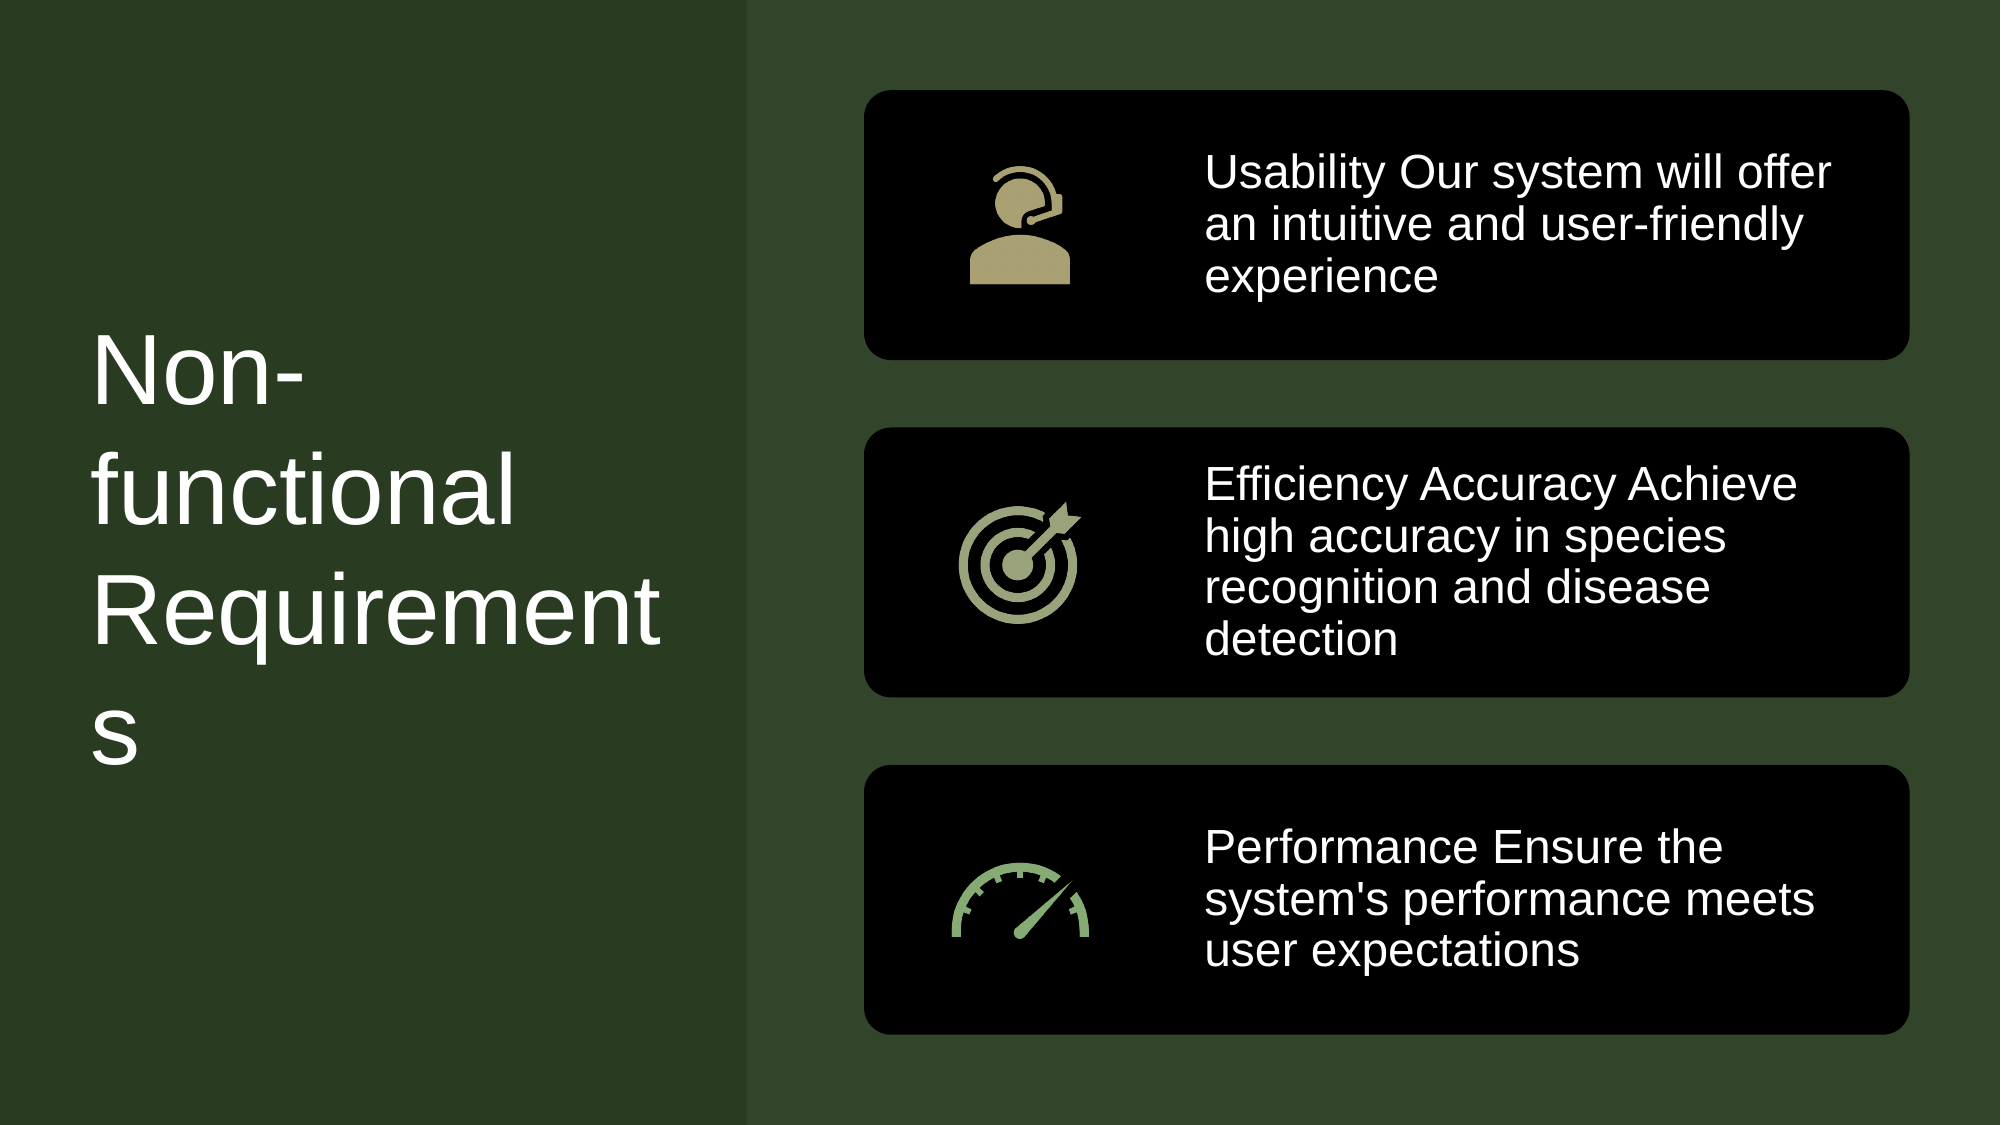

# Non-functional Requirements
Usability Our system will offer an intuitive and user-friendly experience
Efficiency Accuracy Achieve high accuracy in species recognition and disease detection
Performance Ensure the system's performance meets user expectations